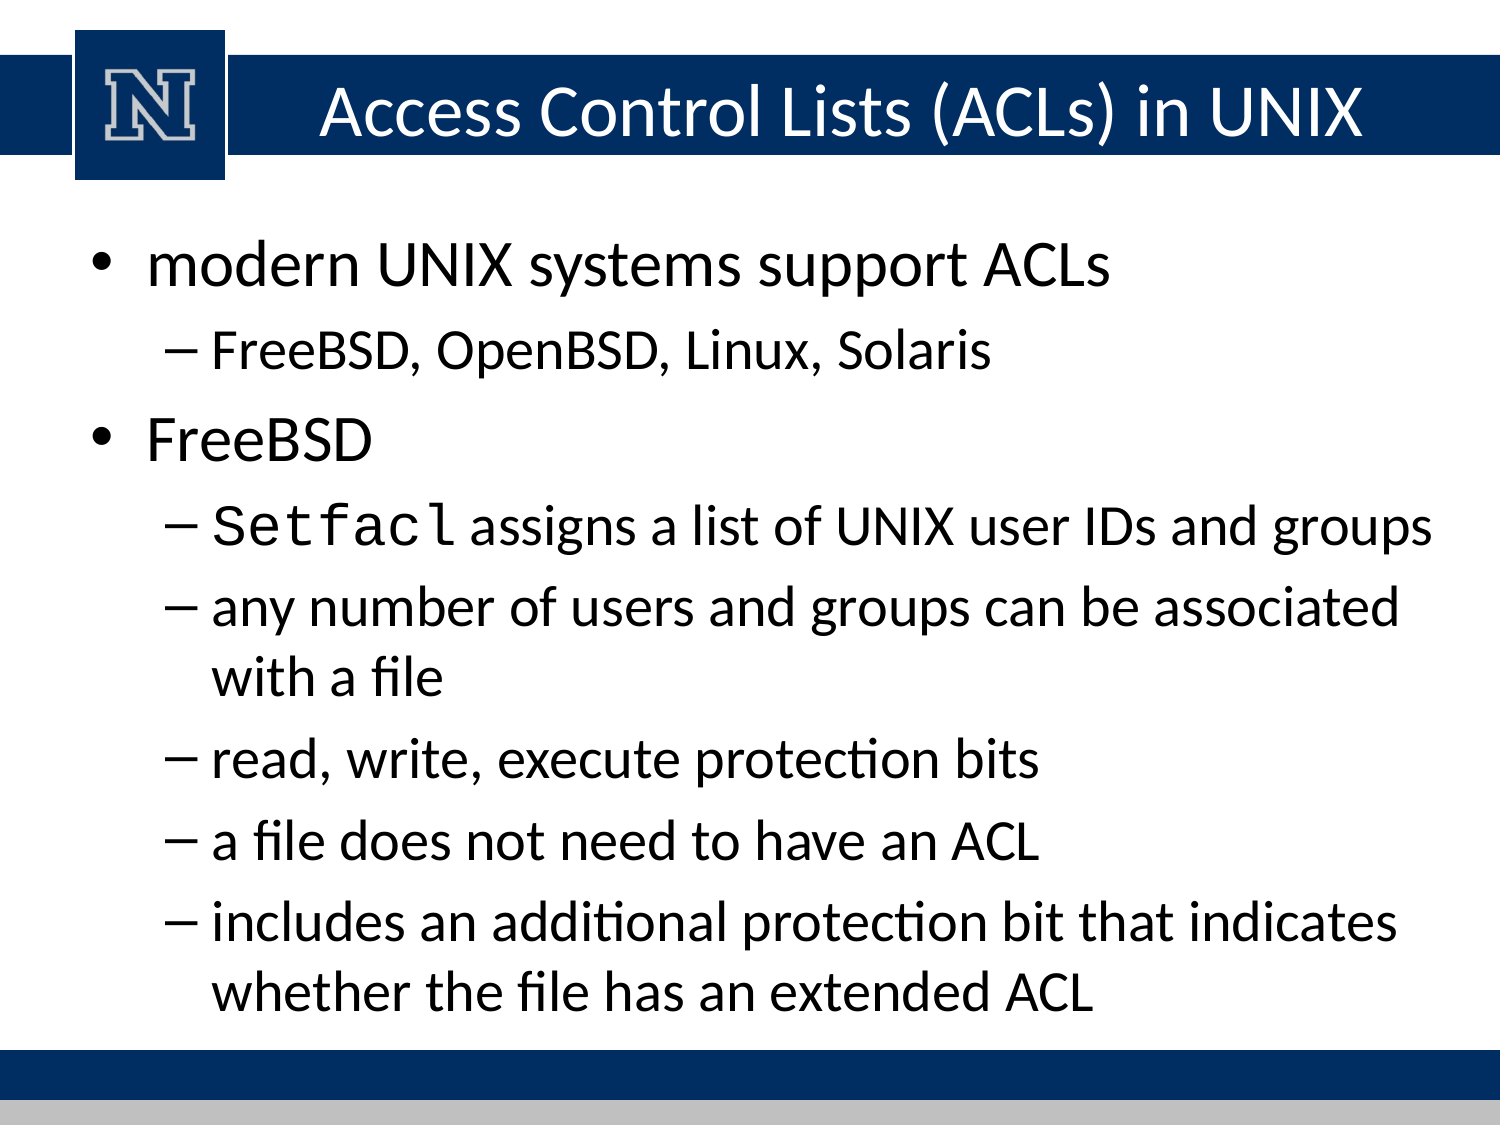

# Access Control Lists (ACLs) in UNIX
modern UNIX systems support ACLs
FreeBSD, OpenBSD, Linux, Solaris
FreeBSD
Setfacl assigns a list of UNIX user IDs and groups
any number of users and groups can be associated with a file
read, write, execute protection bits
a file does not need to have an ACL
includes an additional protection bit that indicates whether the file has an extended ACL